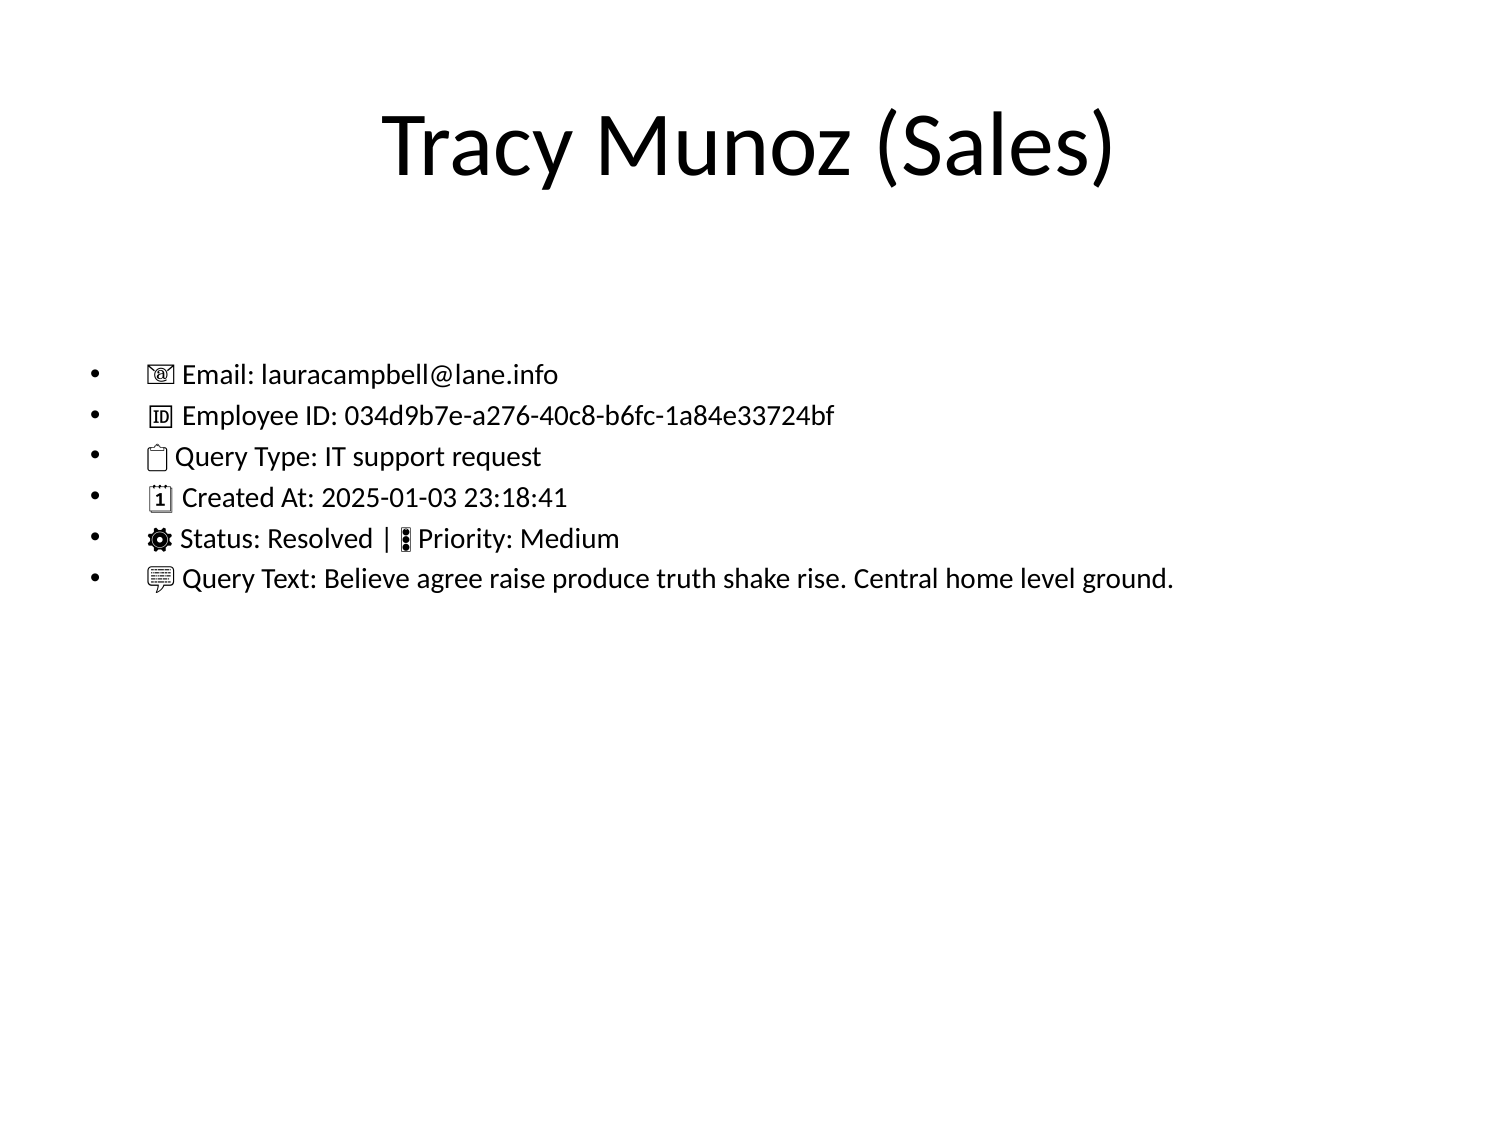

# Tracy Munoz (Sales)

📧 Email: lauracampbell@lane.info
🆔 Employee ID: 034d9b7e-a276-40c8-b6fc-1a84e33724bf
📋 Query Type: IT support request
🗓 Created At: 2025-01-03 23:18:41
⚙ Status: Resolved | 🚦 Priority: Medium
💬 Query Text: Believe agree raise produce truth shake rise. Central home level ground.